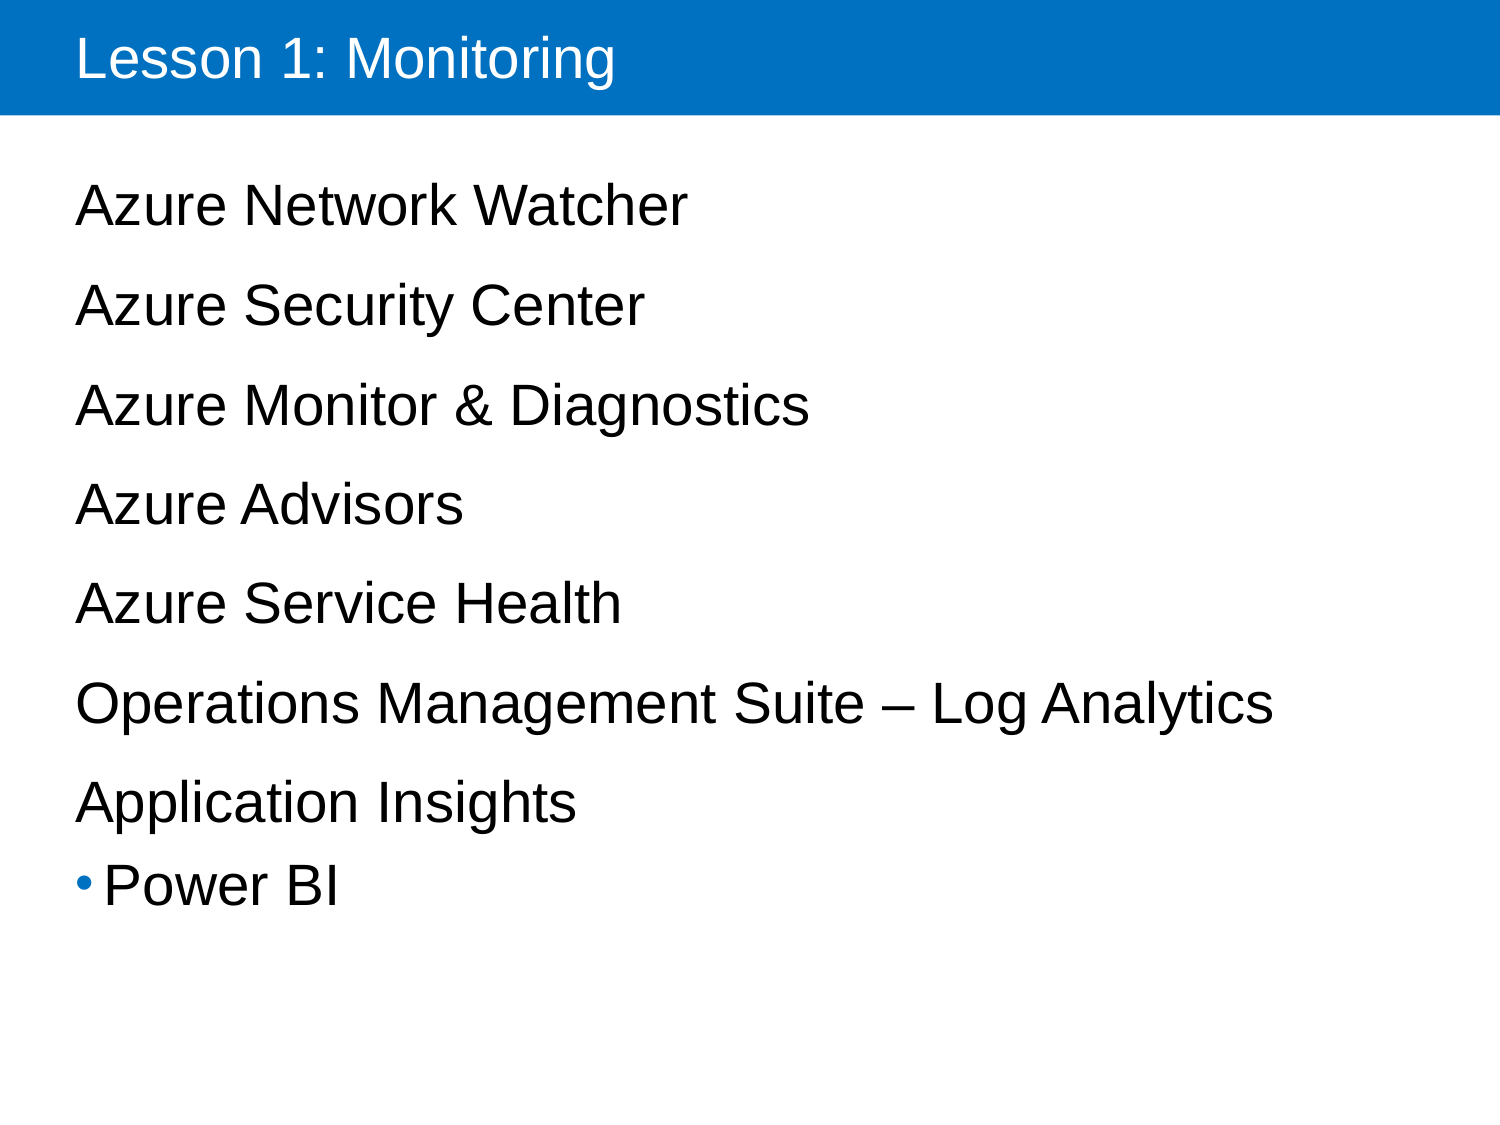

# Lesson 1: Monitoring
Azure Network Watcher
Azure Security Center
Azure Monitor & Diagnostics
Azure Advisors
Azure Service Health
Operations Management Suite – Log Analytics
Application Insights
Power BI